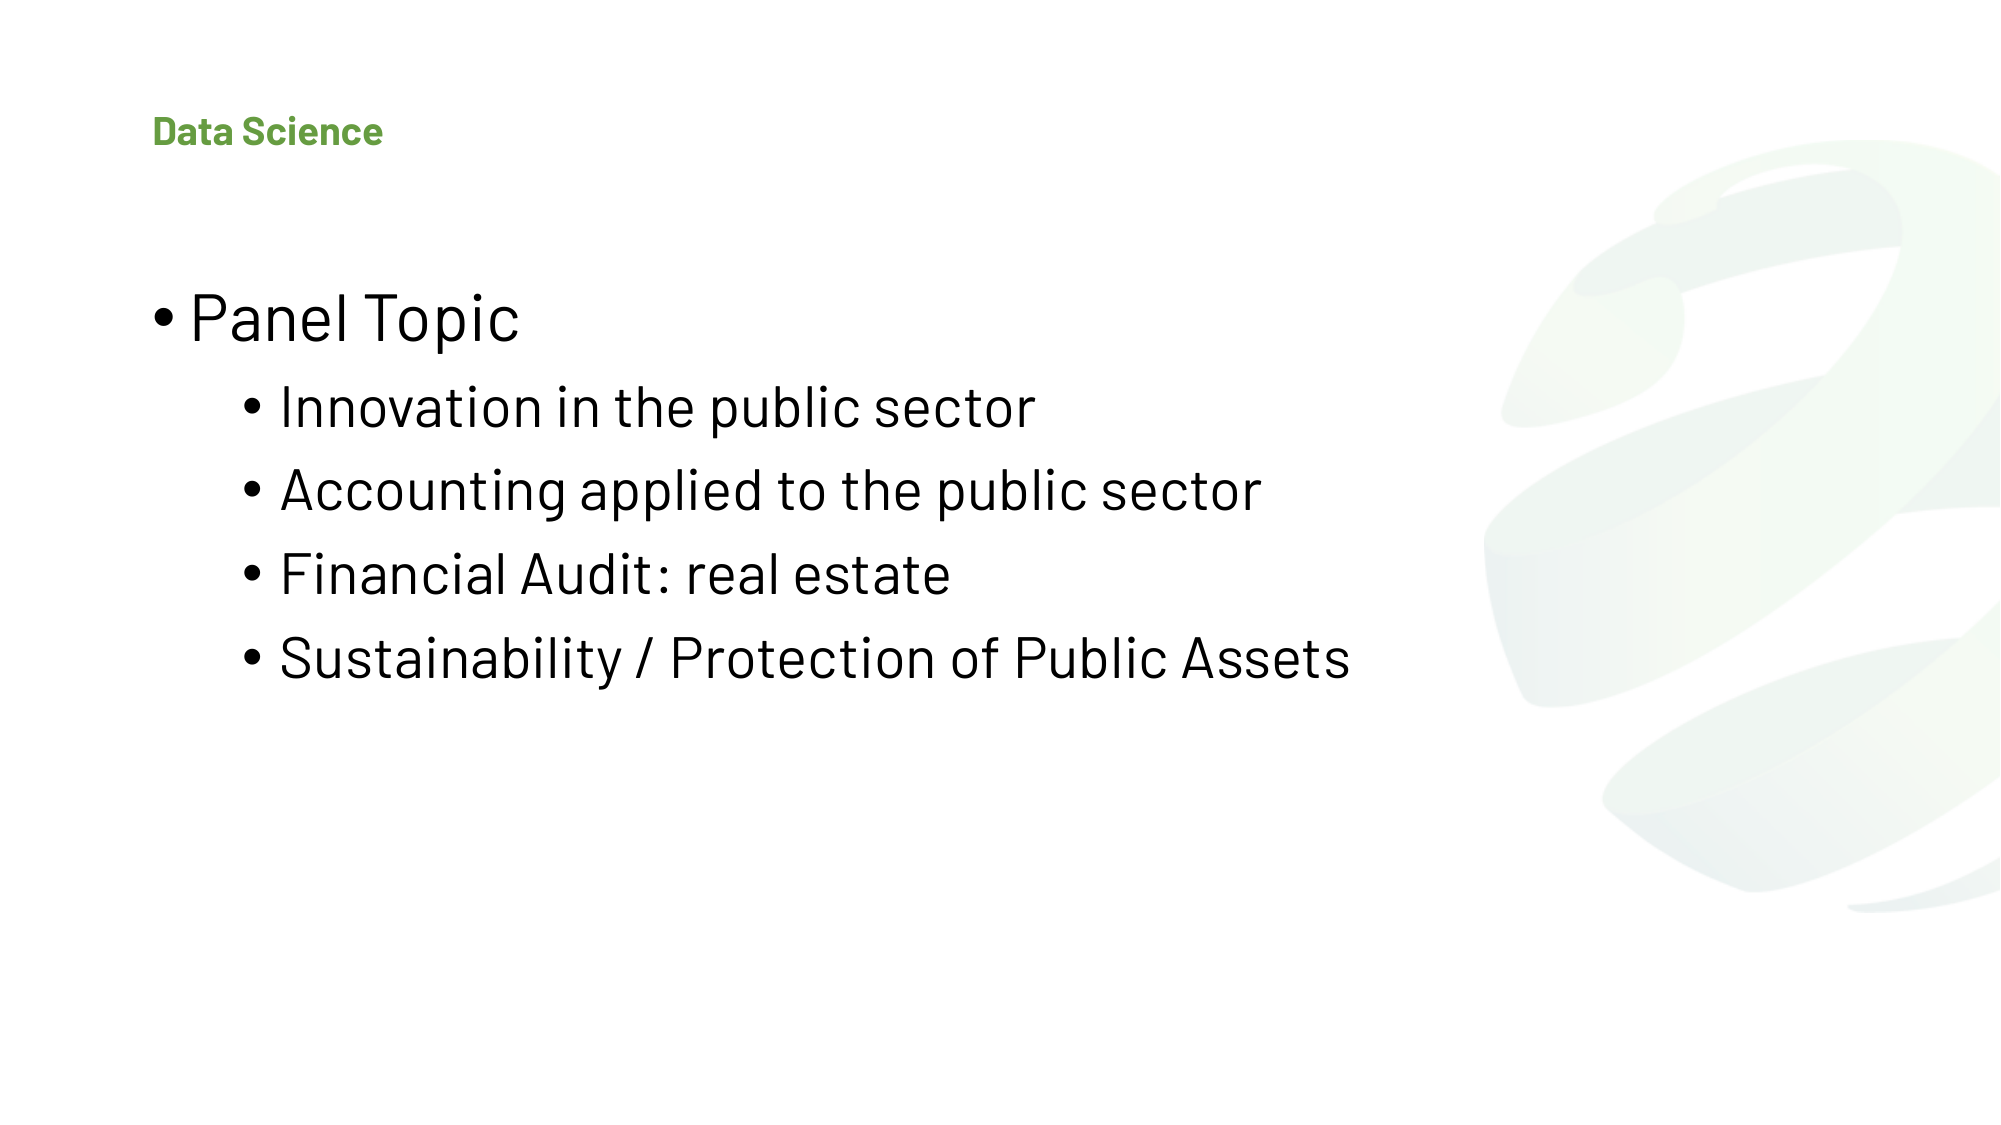

# Data Science
Panel Topic
Innovation in the public sector
Accounting applied to the public sector
Financial Audit: real estate
Sustainability / Protection of Public Assets